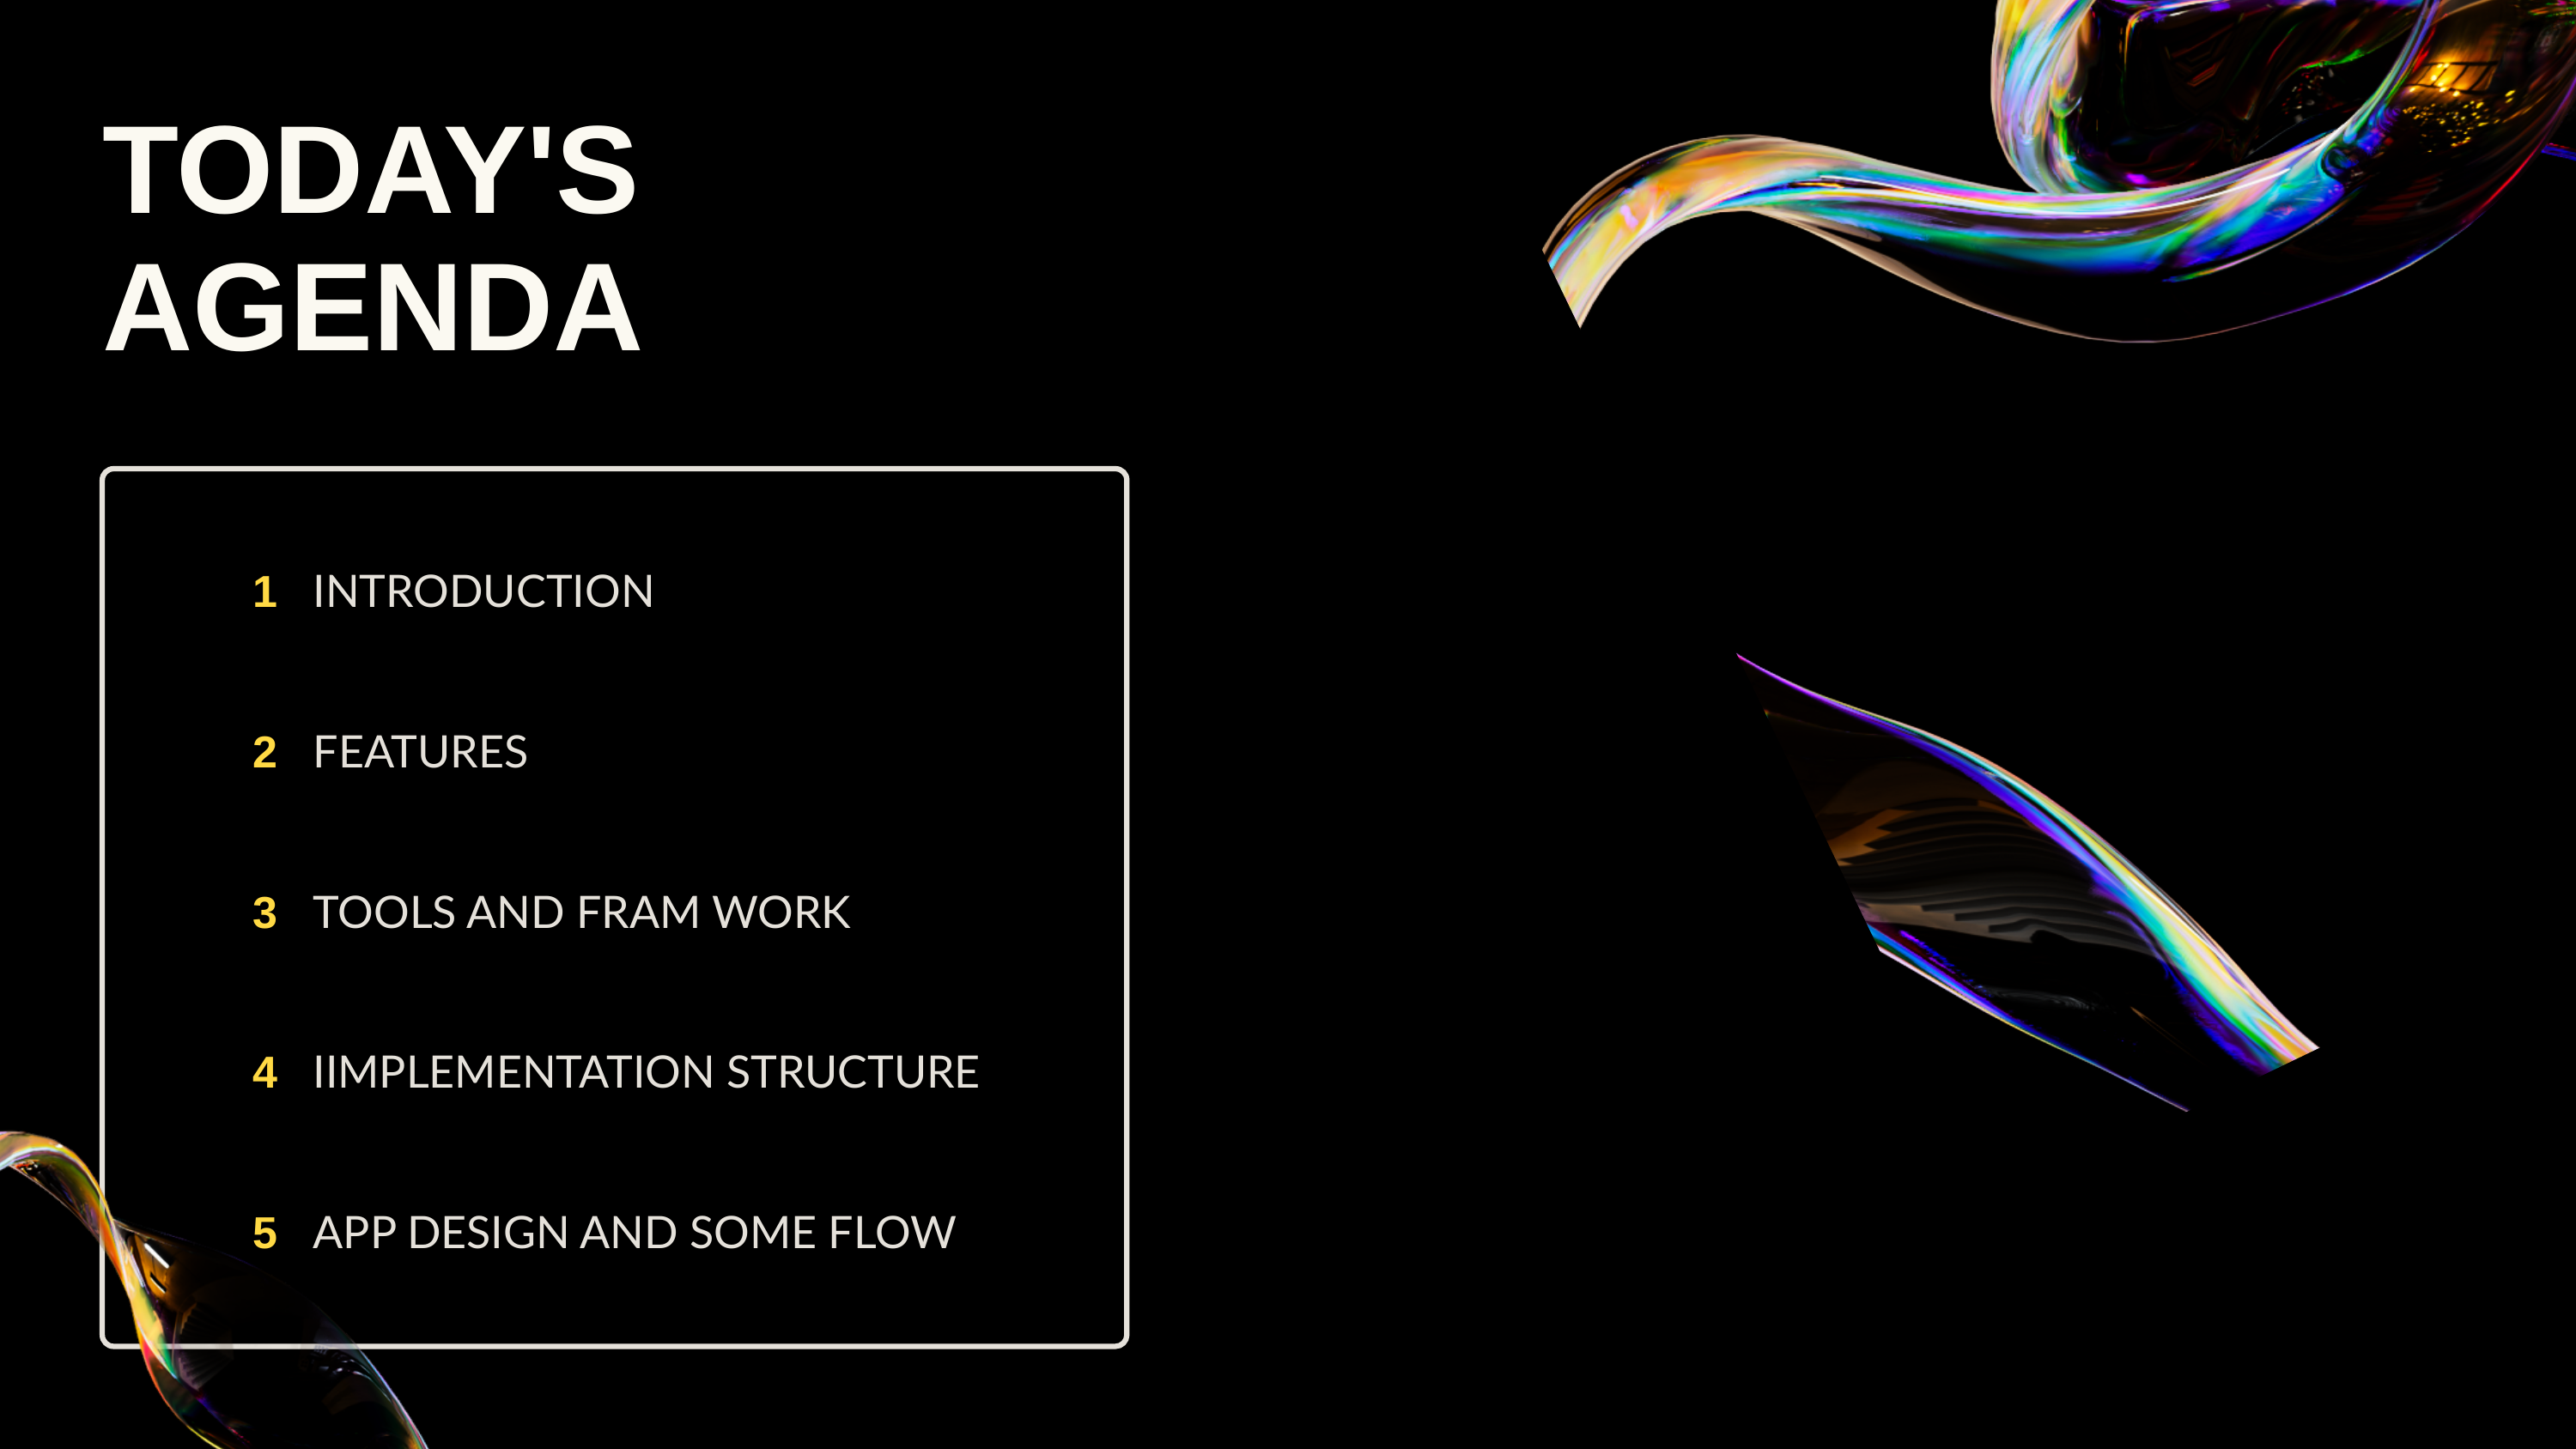

TODAY'S AGENDA

1
INTRODUCTION
2
FEATURES
3
TOOLS AND FRAM WORK
4
IIMPLEMENTATION STRUCTURE

5
APP DESIGN AND SOME FLOW